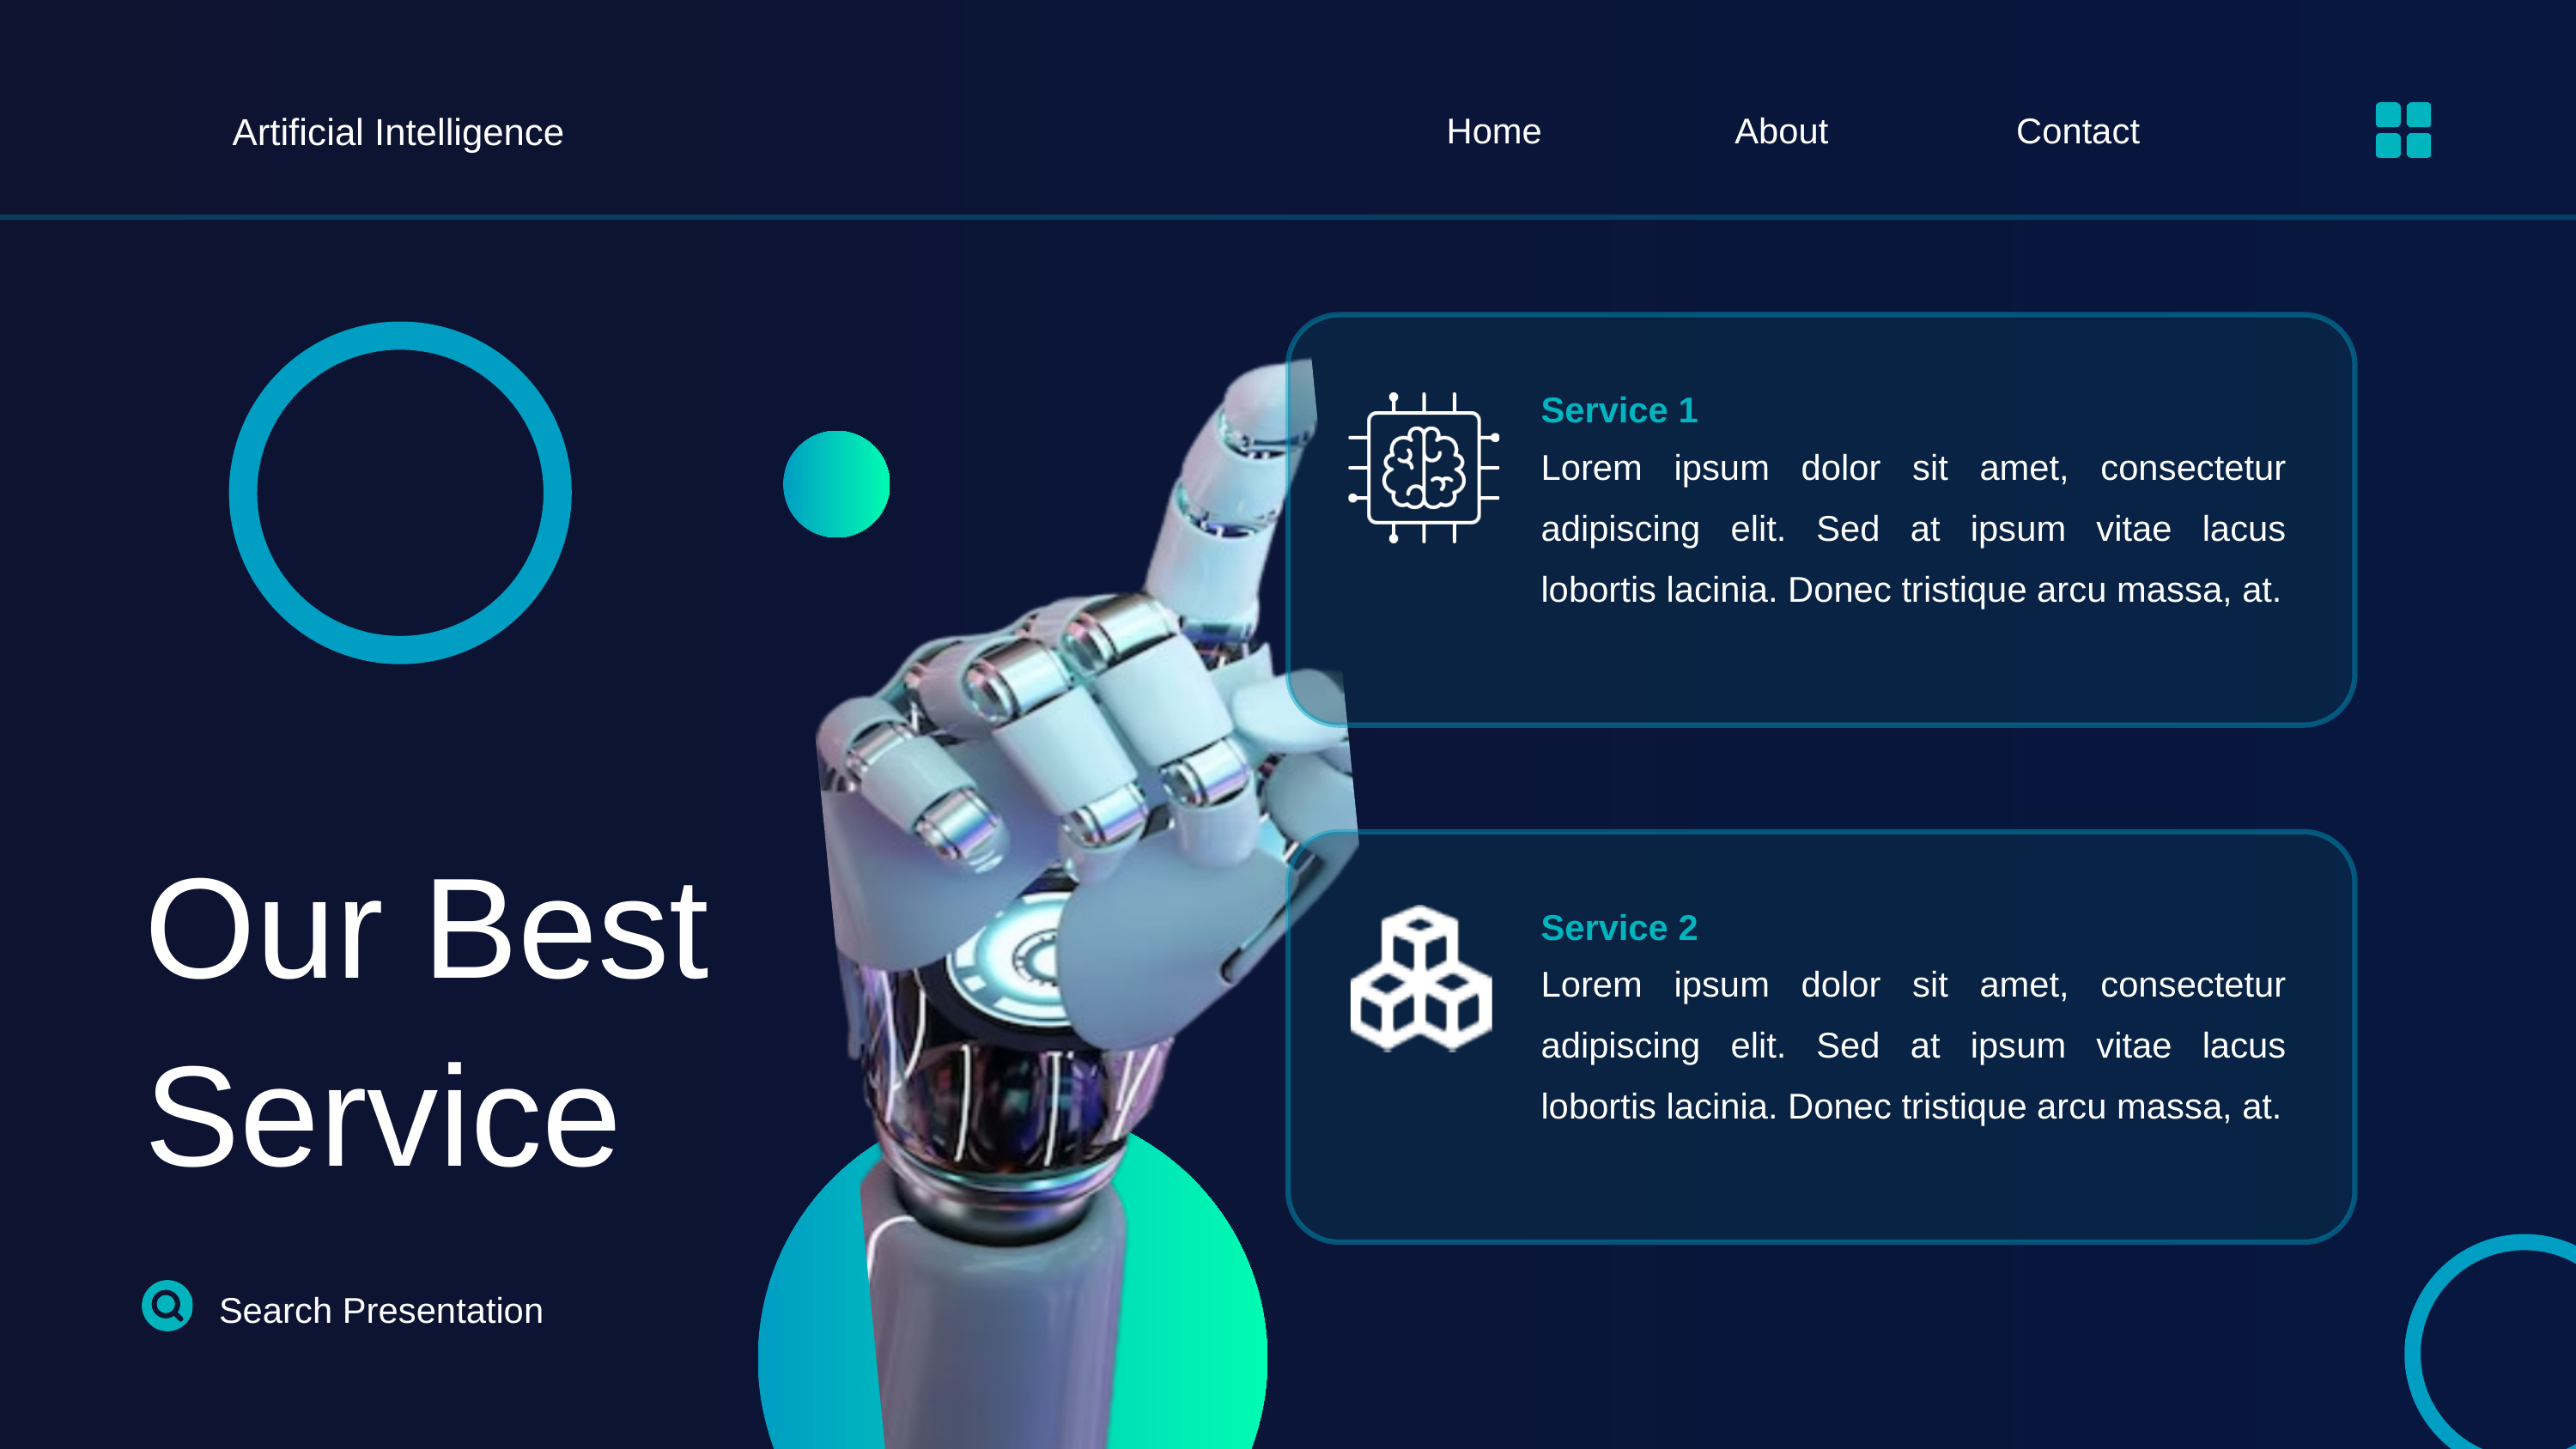

Home
About
Contact

Artificial Intelligence

Service 1

Lorem ipsum dolor sit amet, consectetur adipiscing elit. Sed at ipsum vitae lacus lobortis lacinia. Donec tristique arcu massa, at.

Our Best
Service

Service 2

Lorem ipsum dolor sit amet, consectetur adipiscing elit. Sed at ipsum vitae lacus lobortis lacinia. Donec tristique arcu massa, at.

Search Presentation